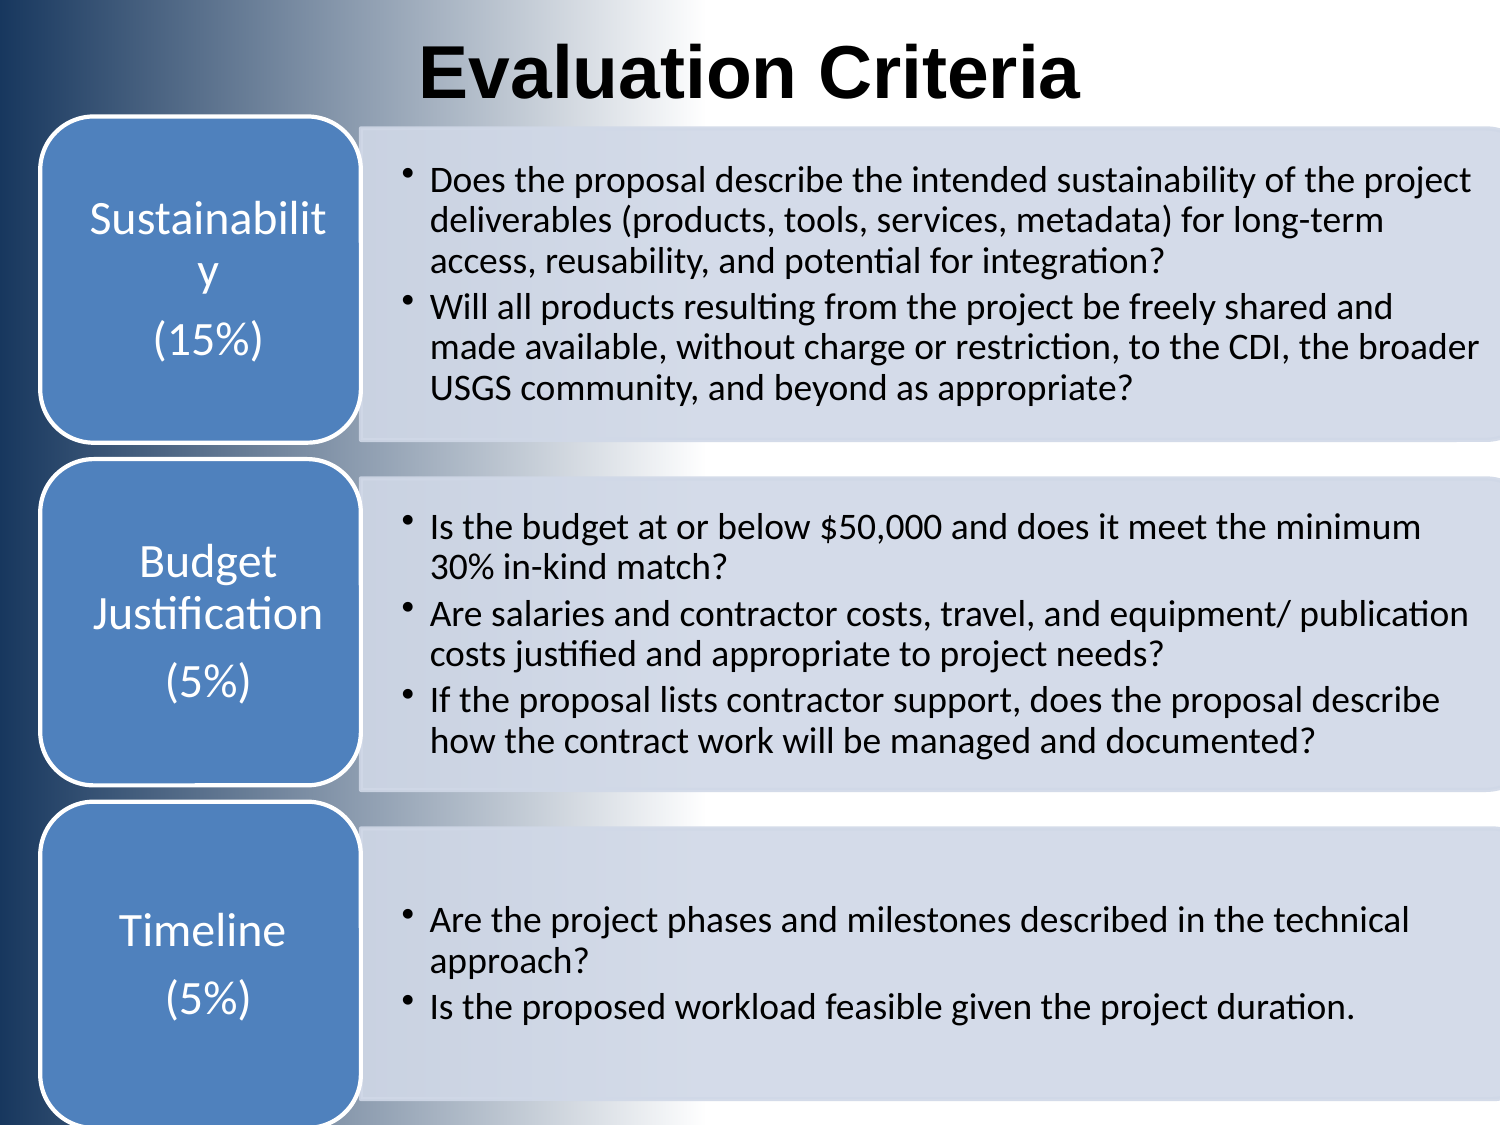

# Evaluation Criteria
Does the proposal describe the intended sustainability of the project deliverables (products, tools, services, metadata) for long-term access, reusability, and potential for integration?
Will all products resulting from the project be freely shared and made available, without charge or restriction, to the CDI, the broader USGS community, and beyond as appropriate?
Sustainability
(15%)
Is the budget at or below $50,000 and does it meet the minimum 30% in-kind match?
Are salaries and contractor costs, travel, and equipment/ publication costs justified and appropriate to project needs?
If the proposal lists contractor support, does the proposal describe how the contract work will be managed and documented?
Budget Justification
(5%)
Are the project phases and milestones described in the technical approach?
Is the proposed workload feasible given the project duration.
Timeline
(5%)